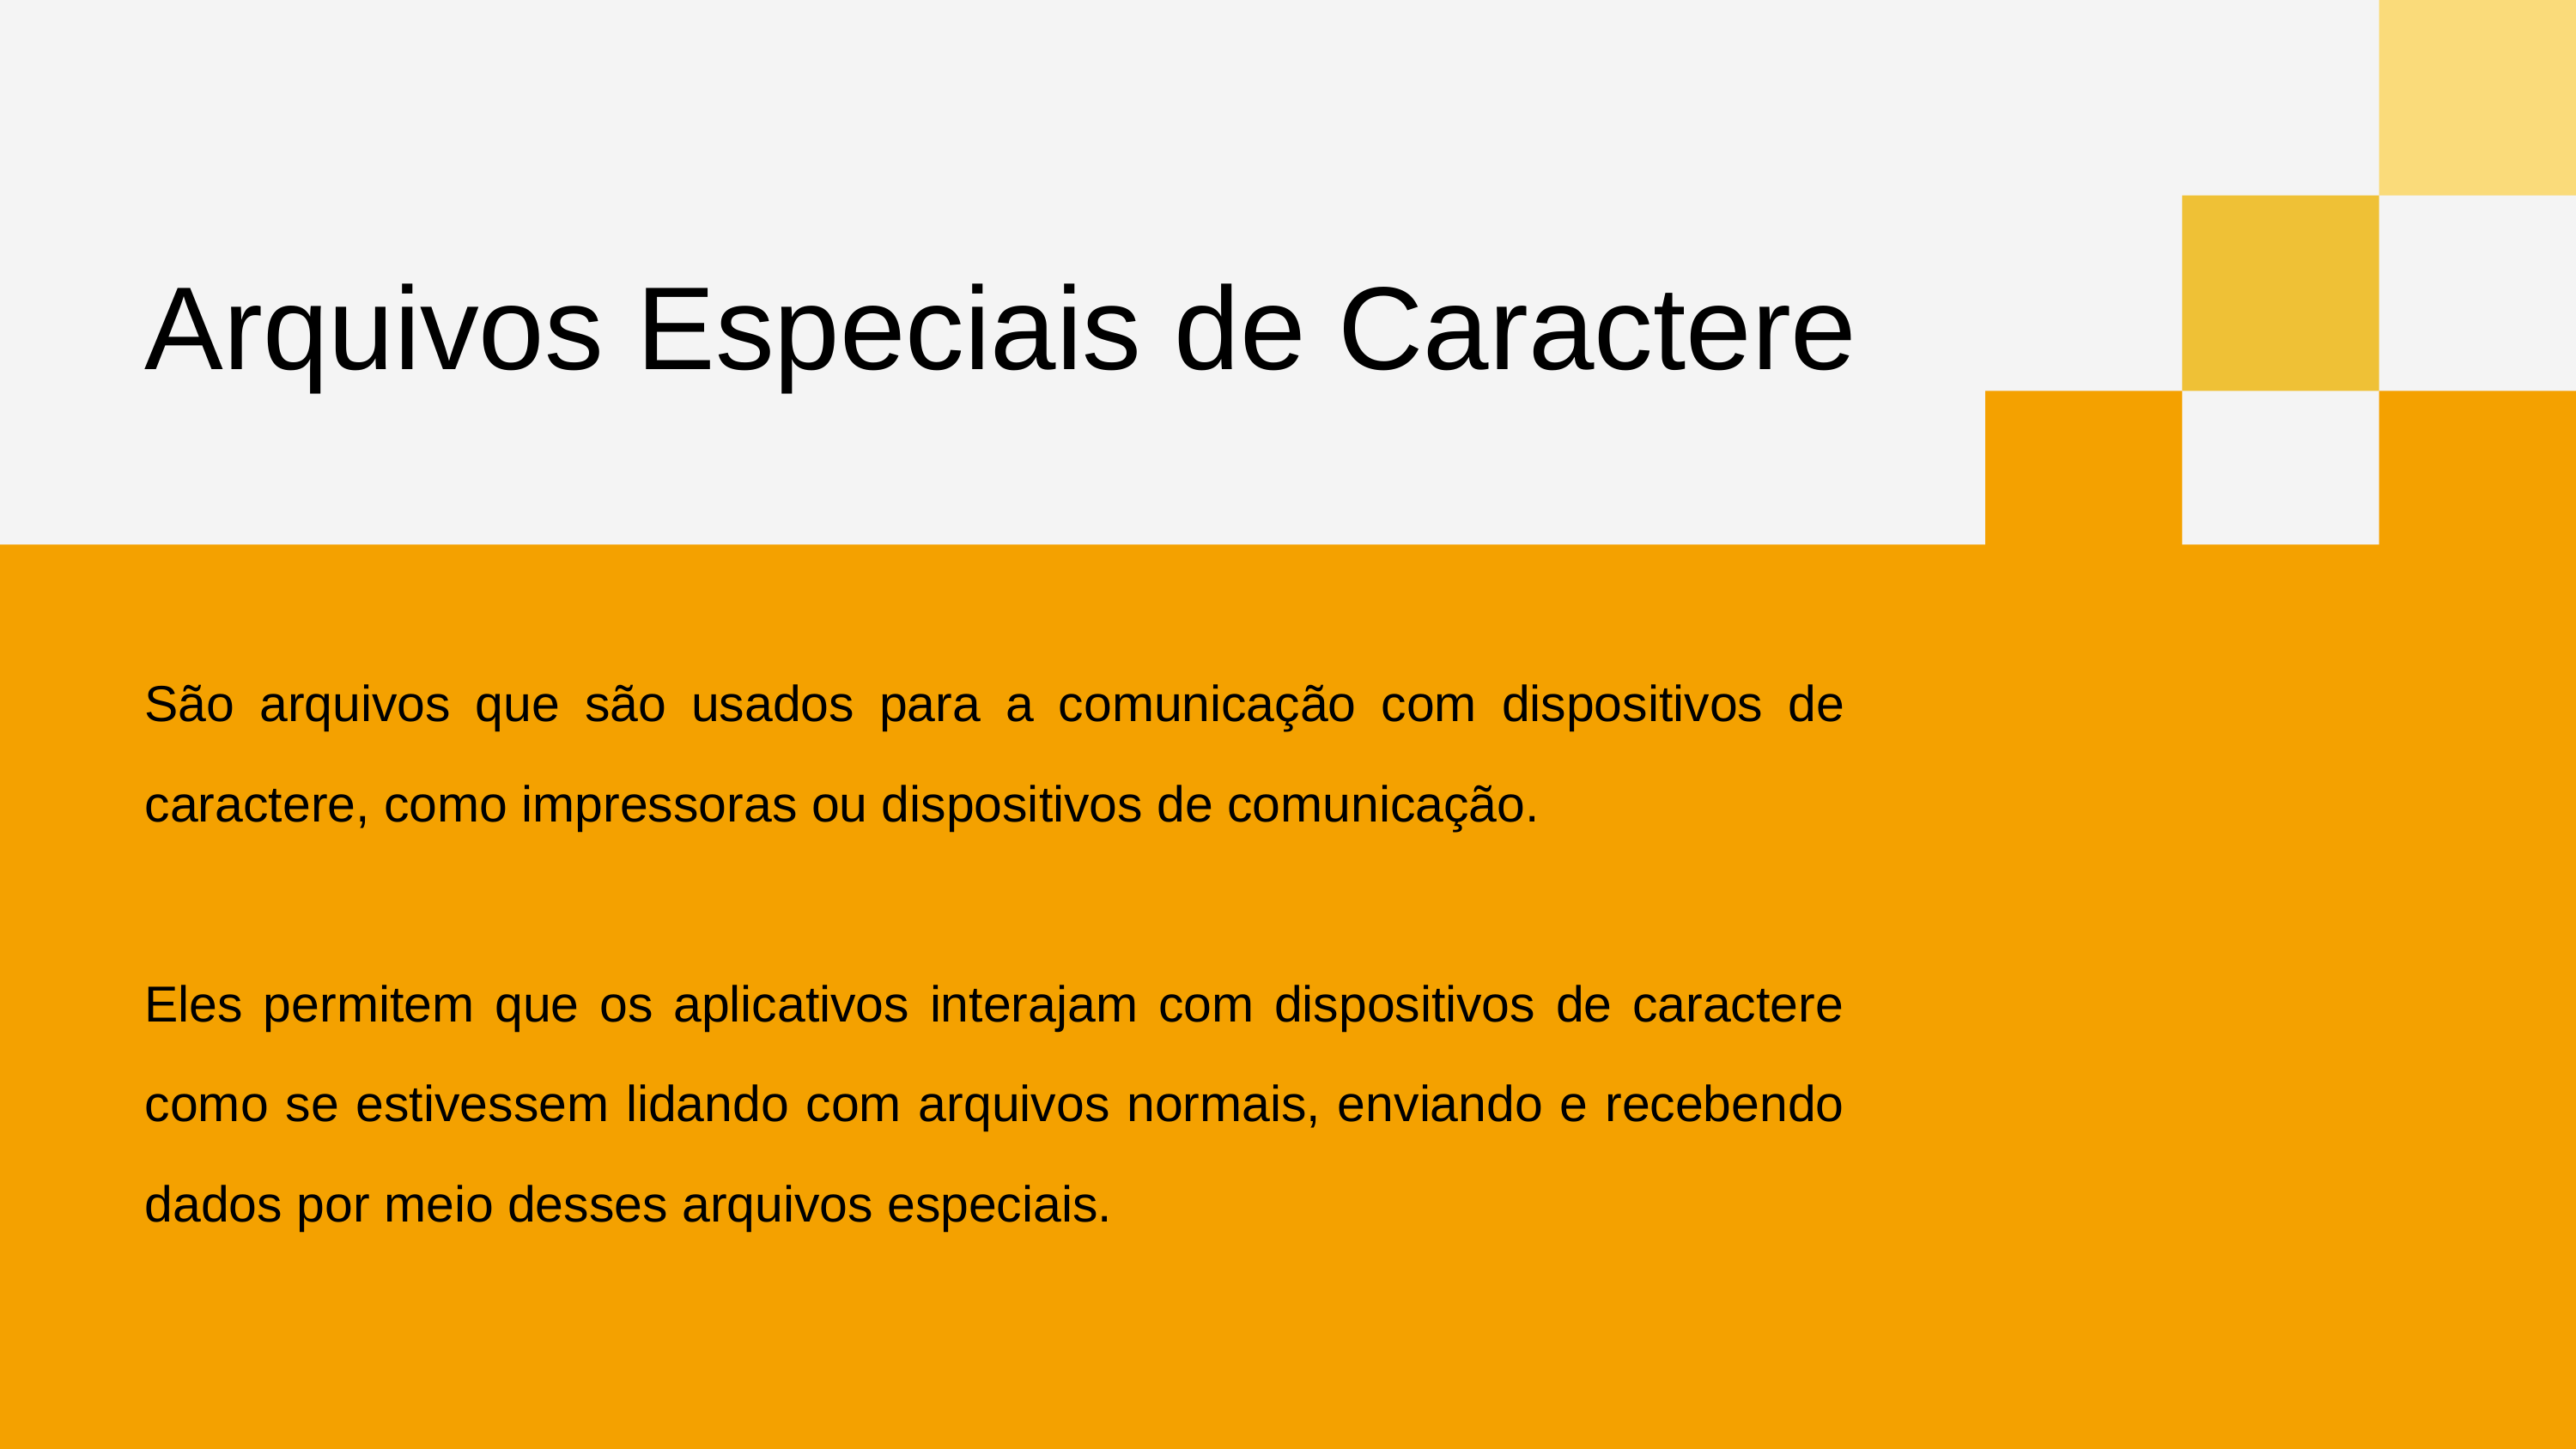

Arquivos Especiais de Caractere

São arquivos que são usados para a comunicação com dispositivos de caractere, como impressoras ou dispositivos de comunicação.

Eles permitem que os aplicativos interajam com dispositivos de caractere como se estivessem lidando com arquivos normais, enviando e recebendo dados por meio desses arquivos especiais.